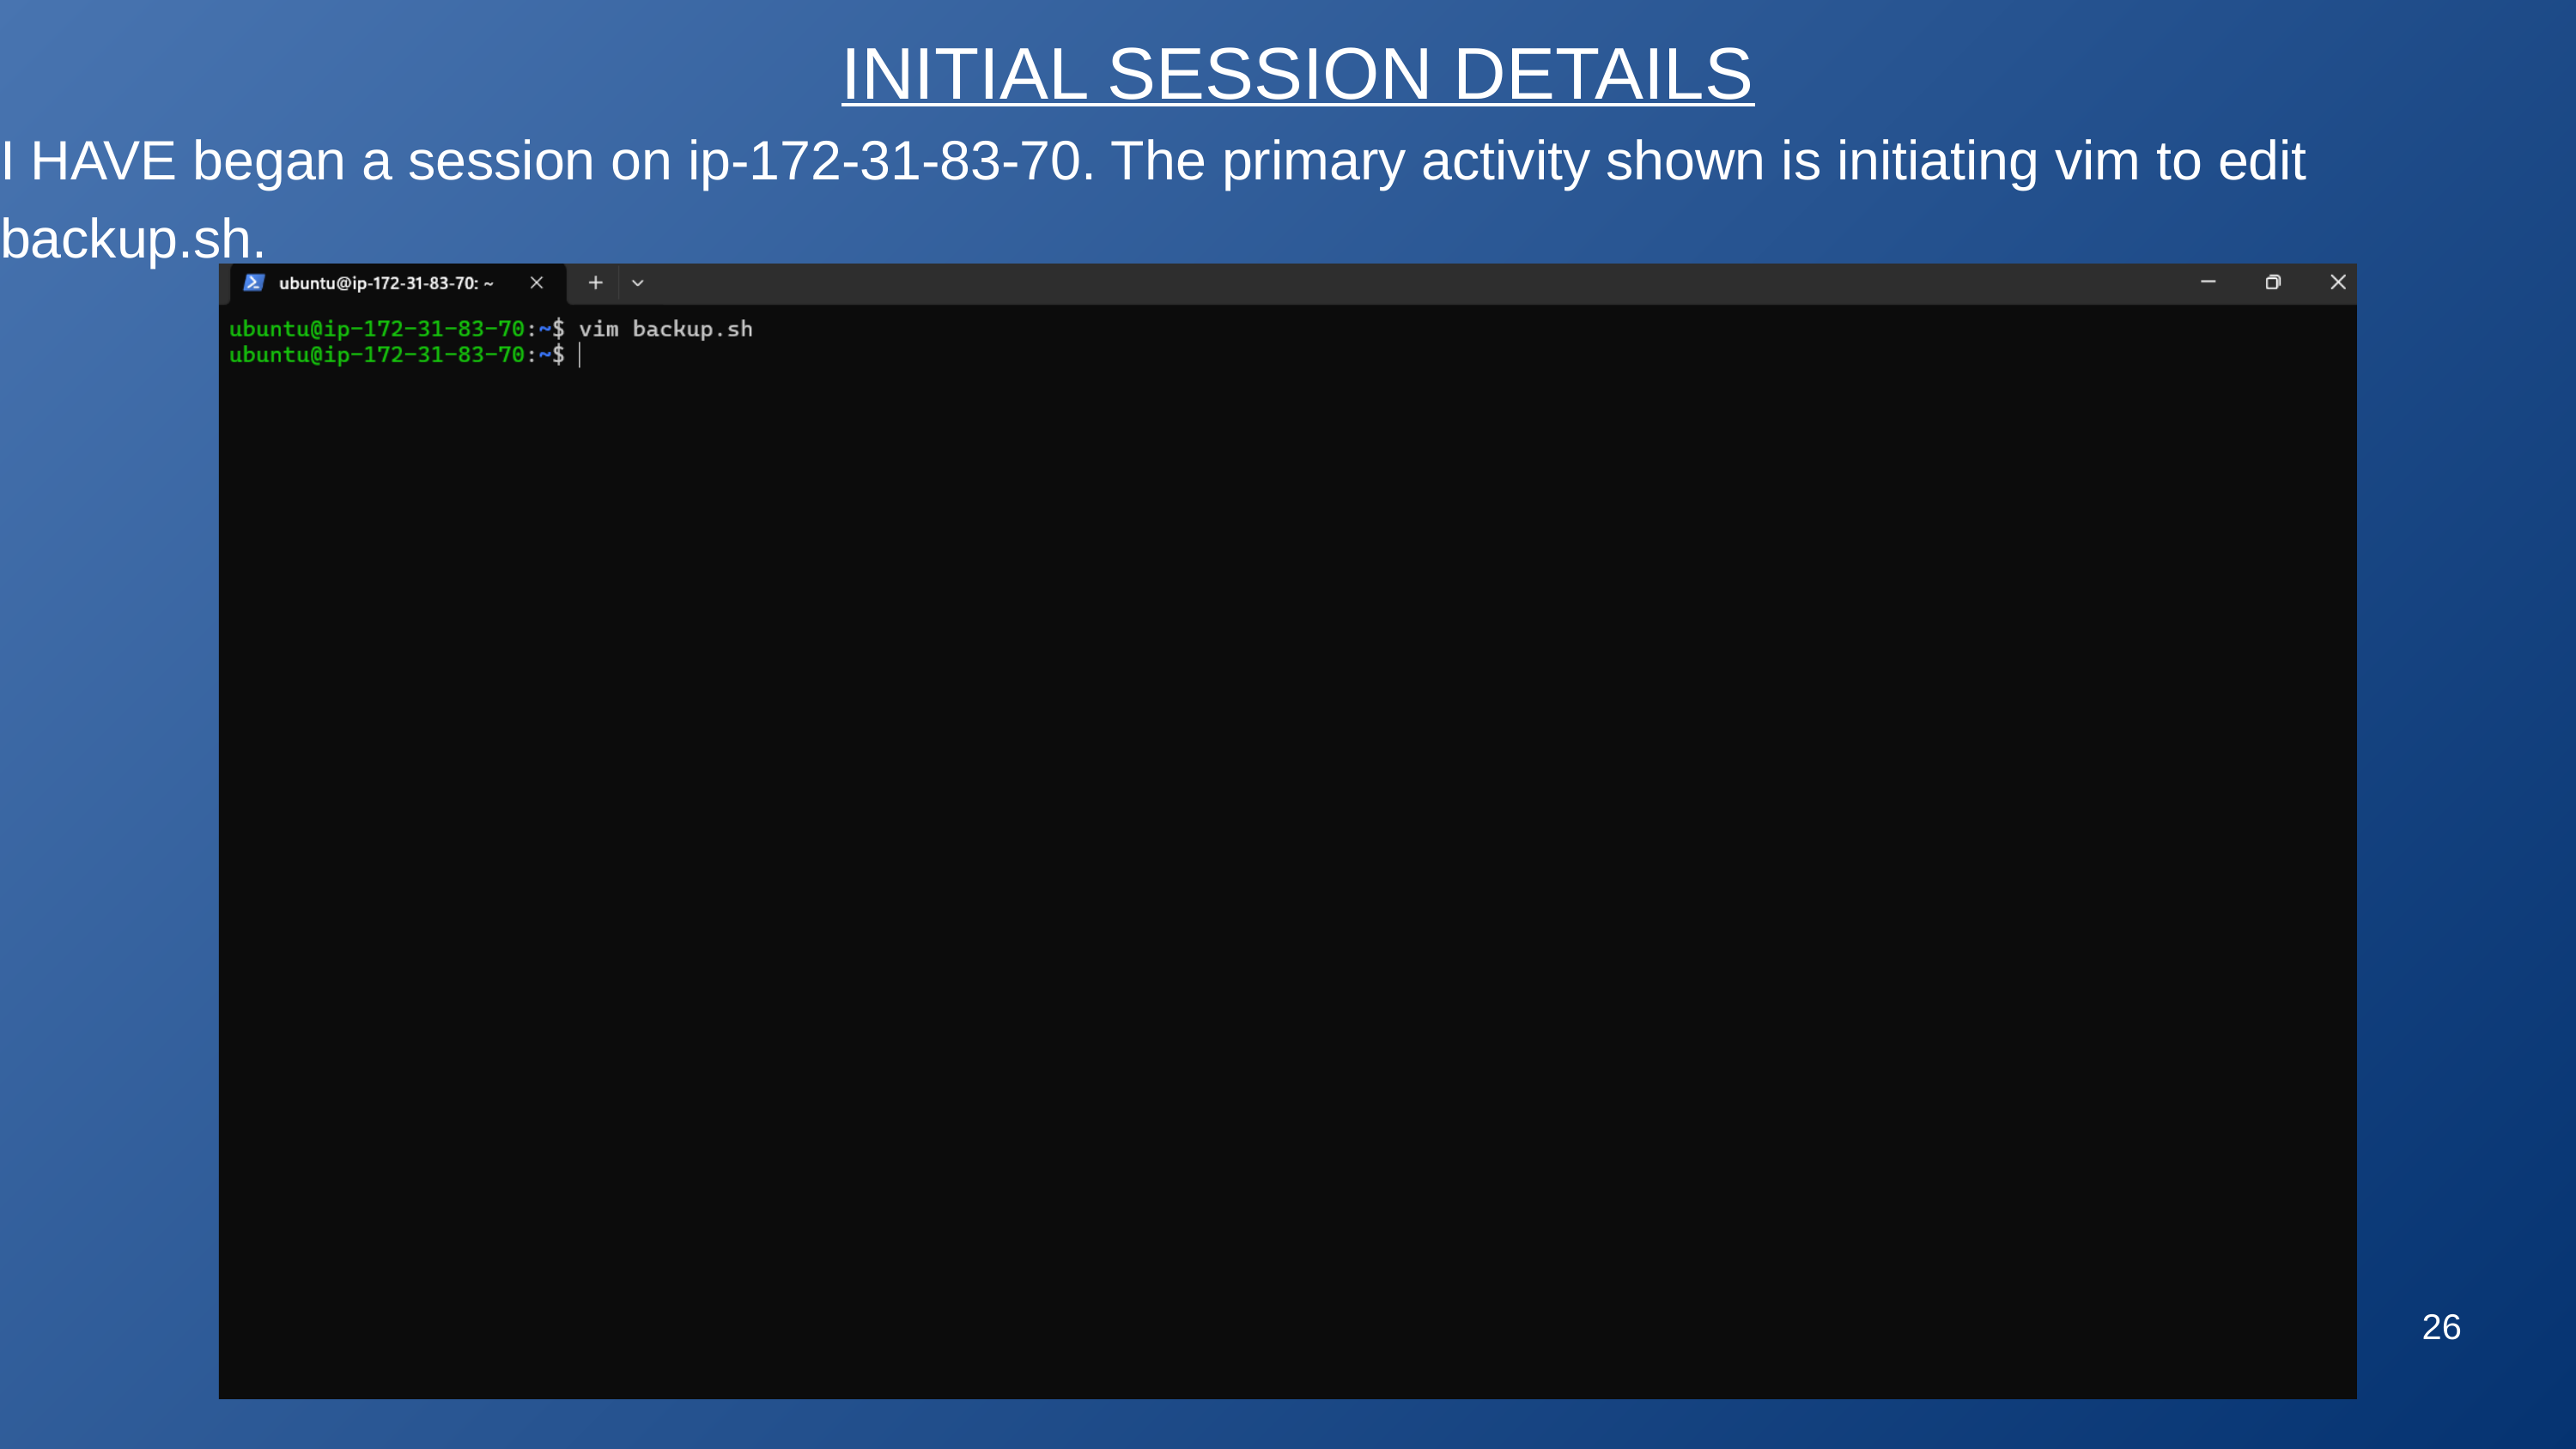

INITIAL SESSION DETAILS
I HAVE began a session on ip-172-31-83-70. The primary activity shown is initiating vim to edit backup.sh.

26